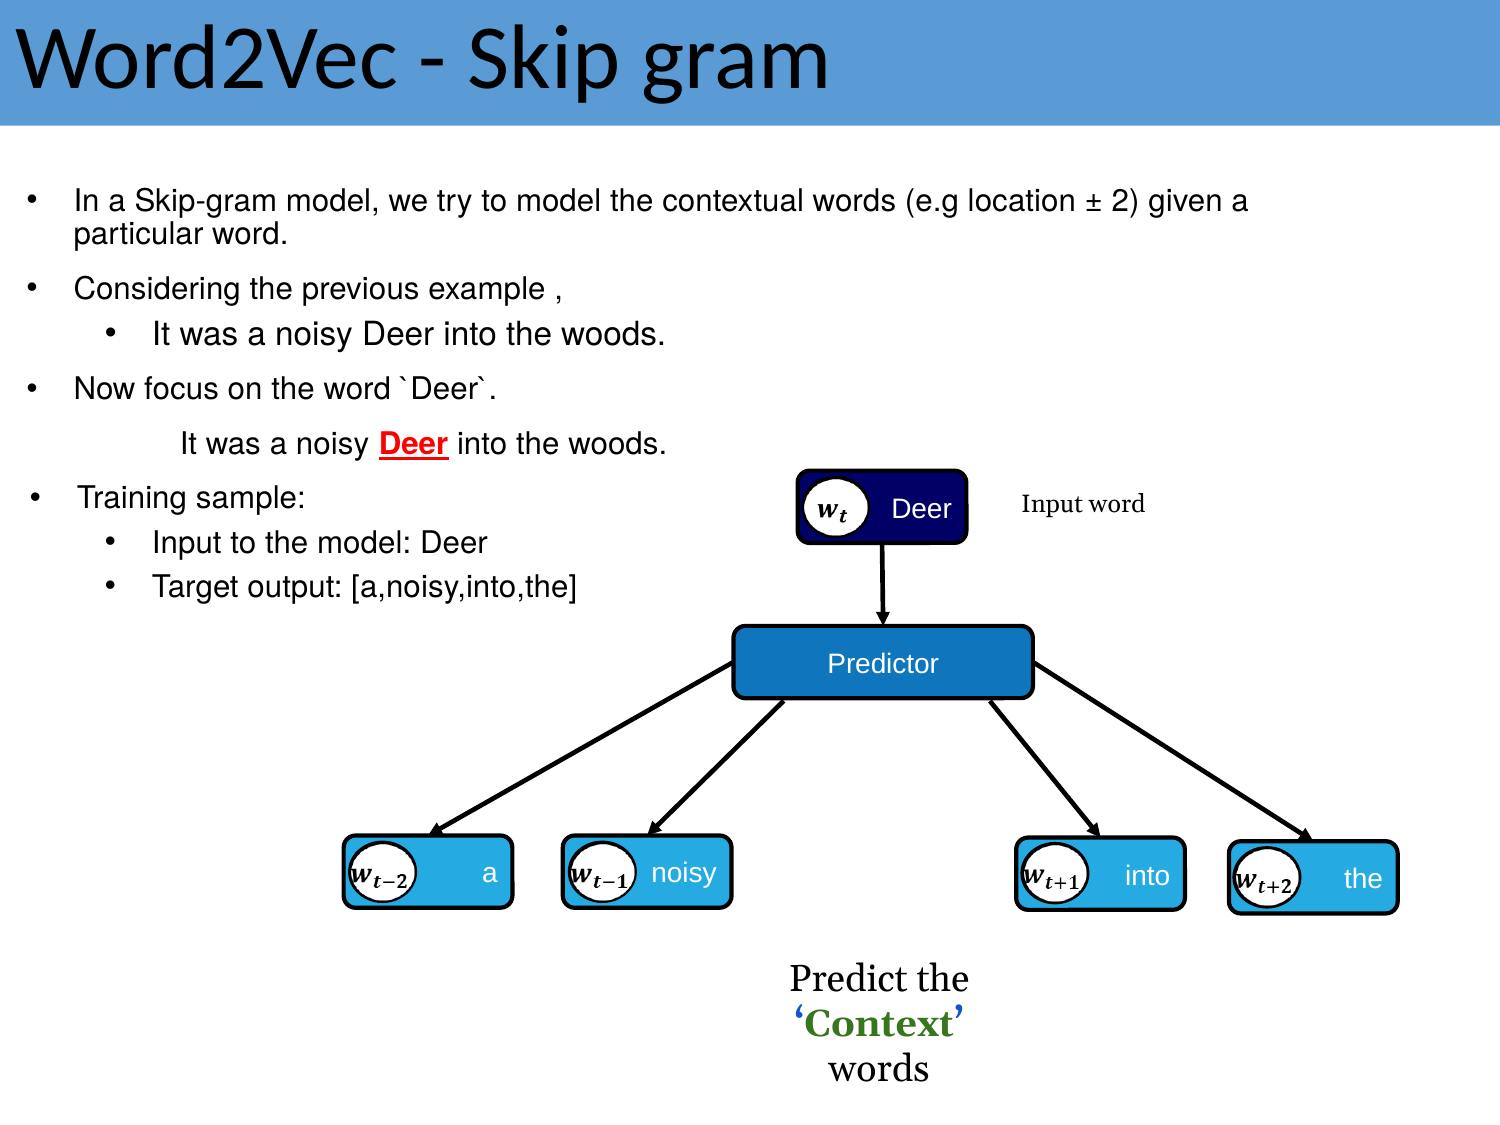

# Word2Vec - Skip gram
In a Skip-gram model, we try to model the contextual words (e.g location ± 2) given a particular word.
Considering the previous example ,
It was a noisy Deer into the woods.
Now focus on the word `Deer`.
	It was a noisy Deer into the woods.
Training sample:
Input to the model: Deer
Target output: [a,noisy,into,the]
Deer
Input word

Predictor
a
noisy
into
the

Predict the ‘Context’ words